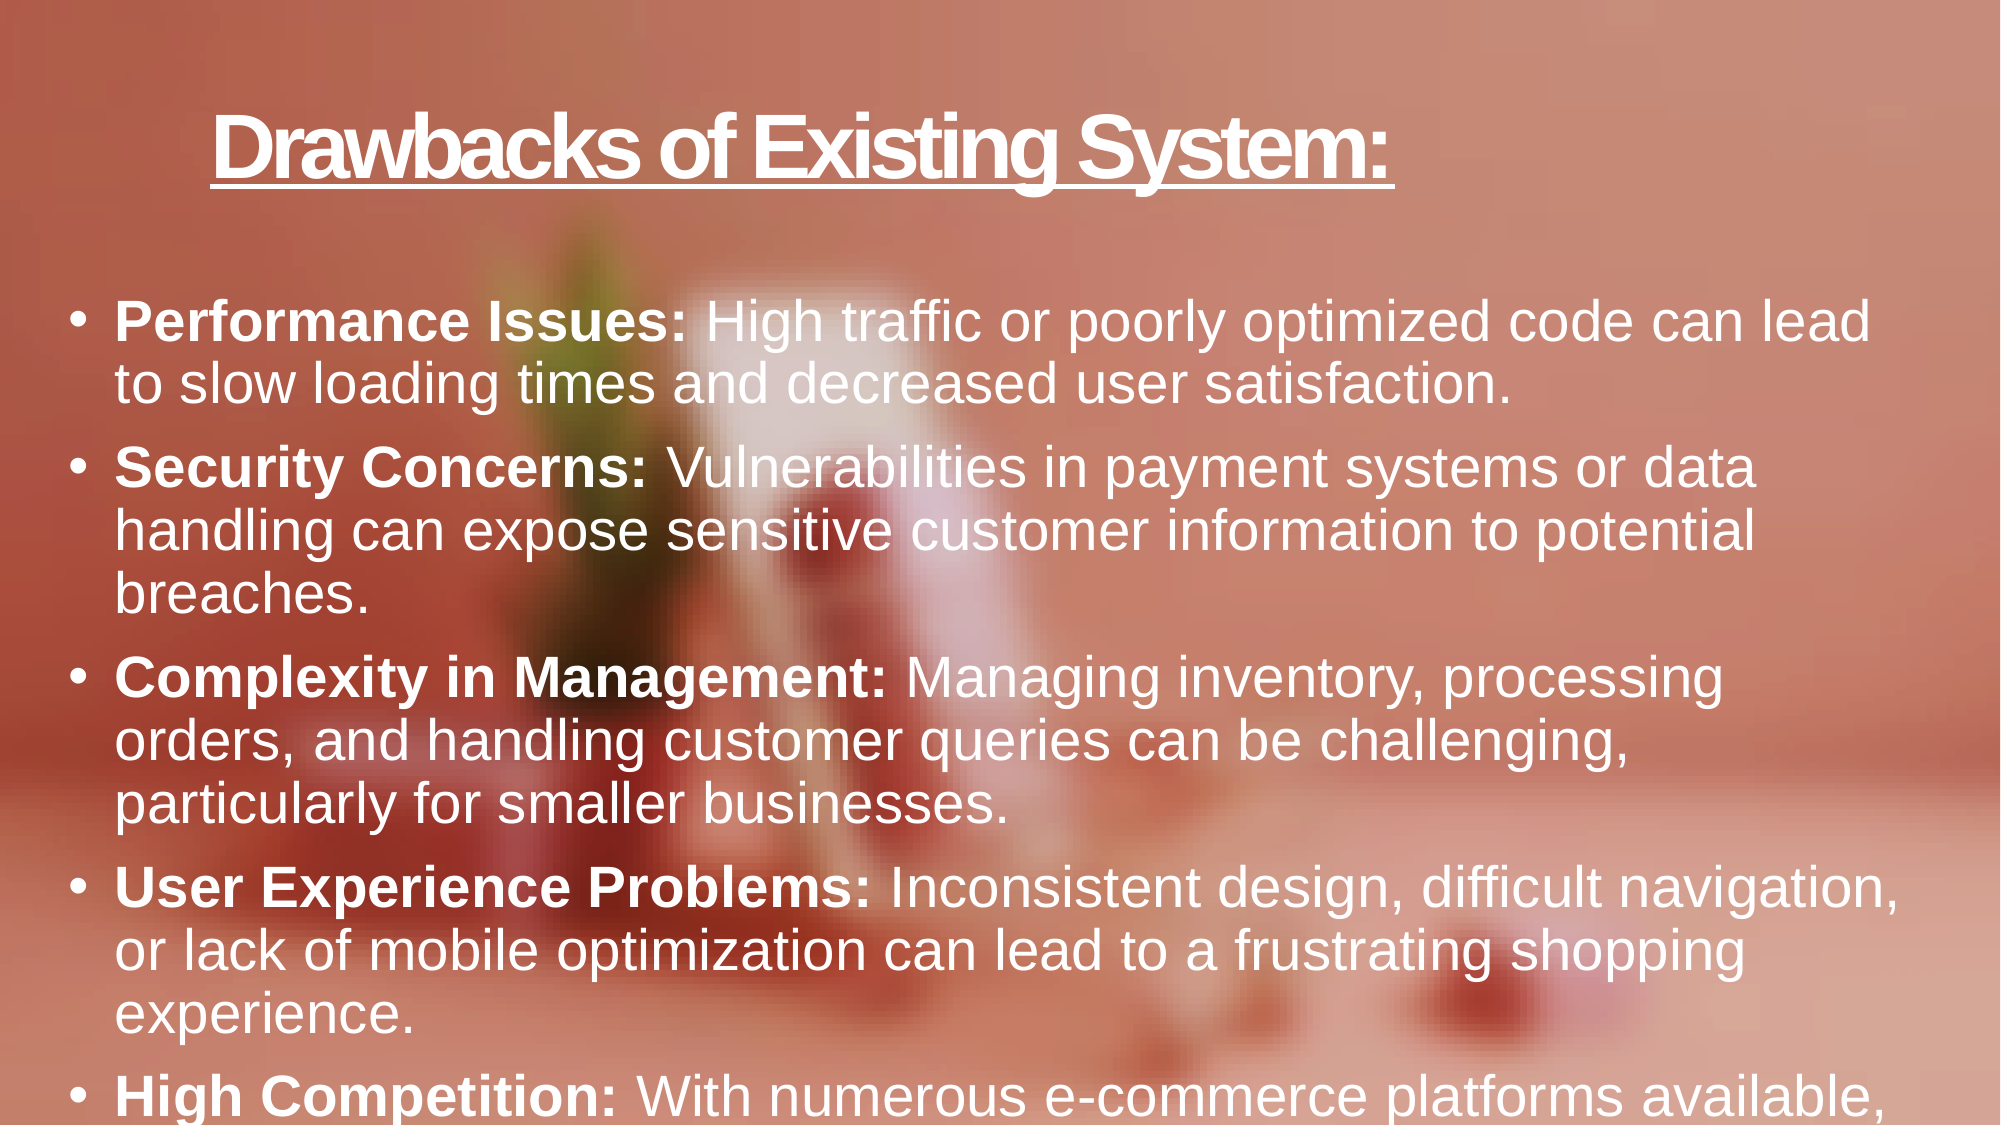

# Drawbacks of Existing System:
Performance Issues: High traffic or poorly optimized code can lead to slow loading times and decreased user satisfaction.
Security Concerns: Vulnerabilities in payment systems or data handling can expose sensitive customer information to potential breaches.
Complexity in Management: Managing inventory, processing orders, and handling customer queries can be challenging, particularly for smaller businesses.
User Experience Problems: Inconsistent design, difficult navigation, or lack of mobile optimization can lead to a frustrating shopping experience.
High Competition: With numerous e-commerce platforms available, standing out and attracting customers can be difficult without effective marketing and unique value proposition.